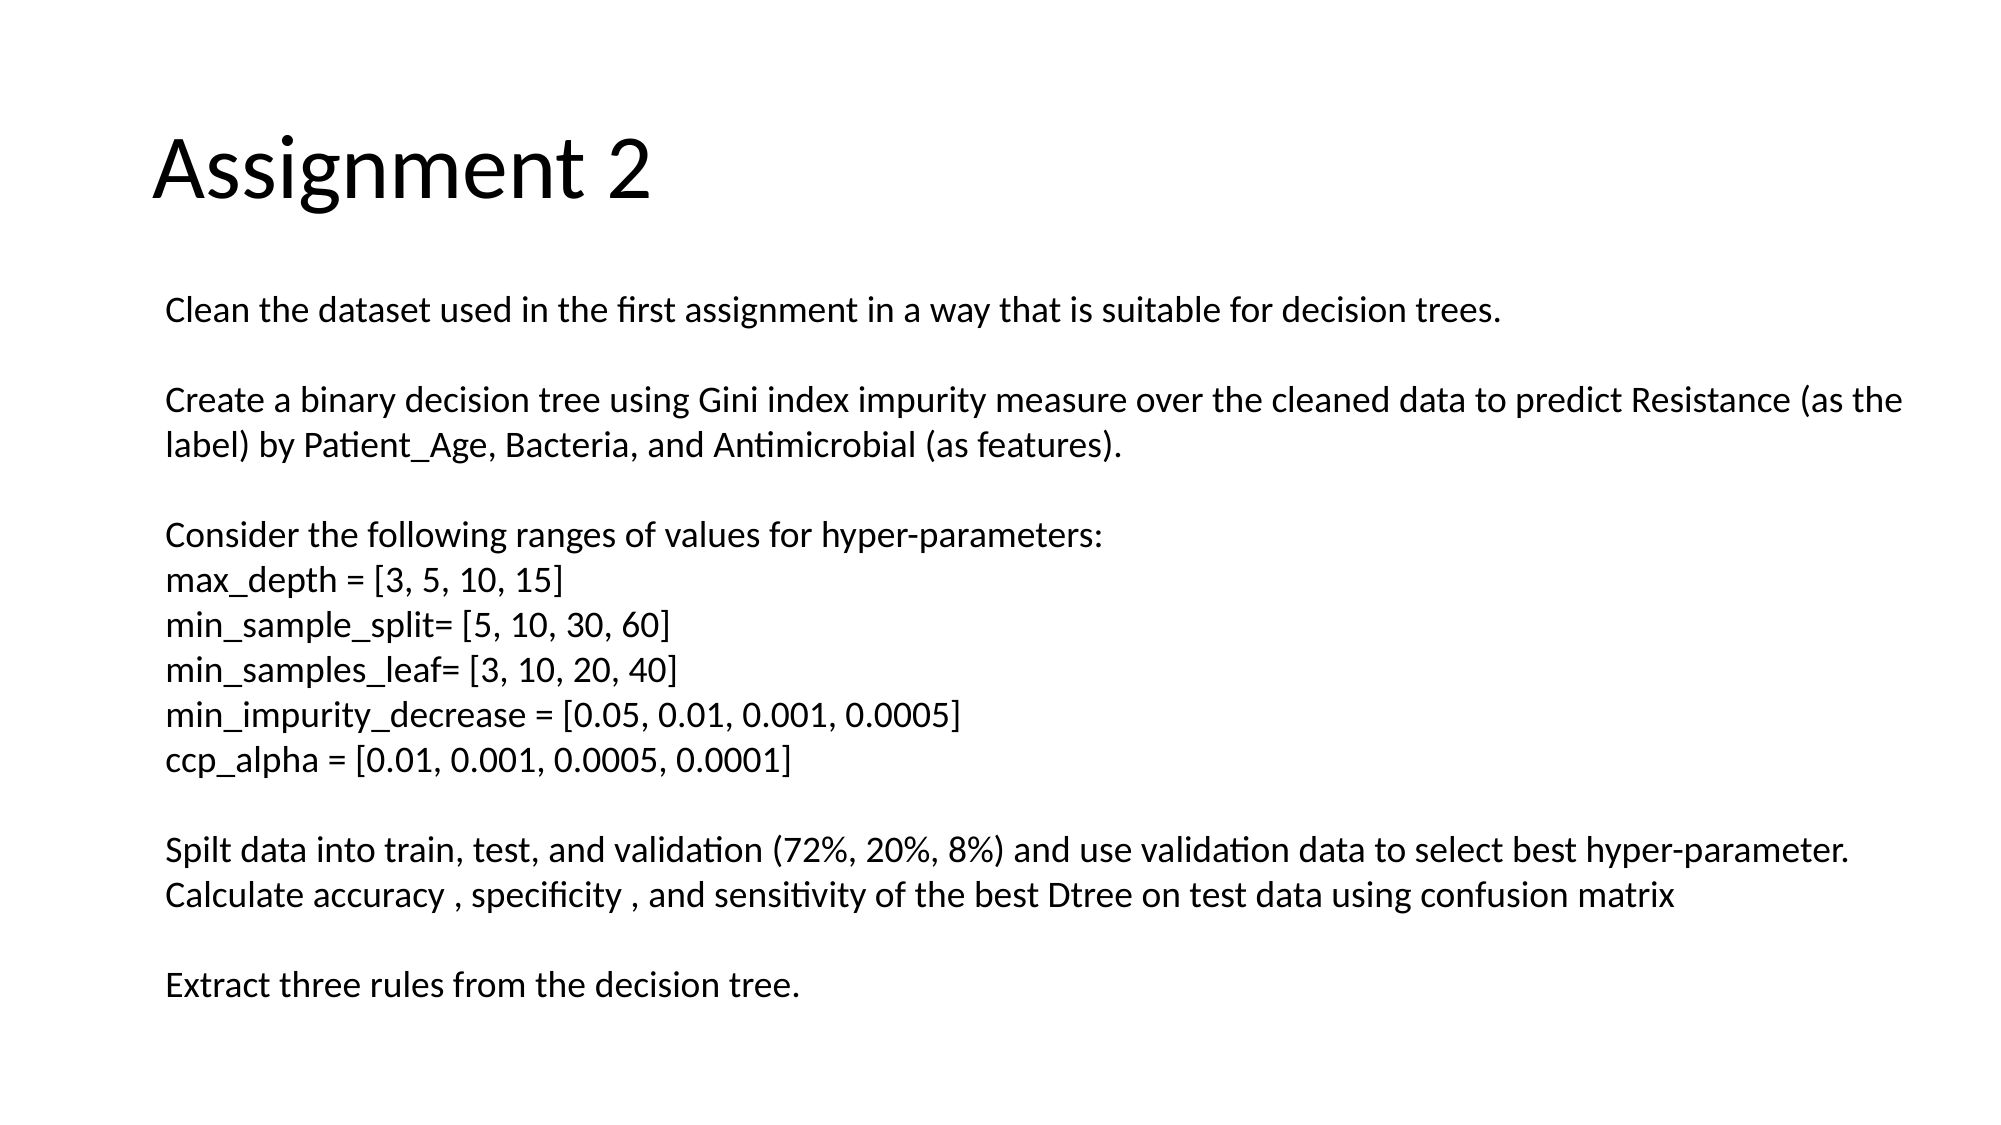

# Assignment 2
Clean the dataset used in the first assignment in a way that is suitable for decision trees.

Create a binary decision tree using Gini index impurity measure over the cleaned data to predict Resistance (as the label) by Patient_Age, Bacteria, and Antimicrobial (as features).

Consider the following ranges of values for hyper-parameters:
max_depth = [3, 5, 10, 15]
min_sample_split= [5, 10, 30, 60]
min_samples_leaf= [3, 10, 20, 40]
min_impurity_decrease = [0.05, 0.01, 0.001, 0.0005]
ccp_alpha = [0.01, 0.001, 0.0005, 0.0001]

Spilt data into train, test, and validation (72%, 20%, 8%) and use validation data to select best hyper-parameter.
Calculate accuracy , specificity , and sensitivity of the best Dtree on test data using confusion matrix

Extract three rules from the decision tree.